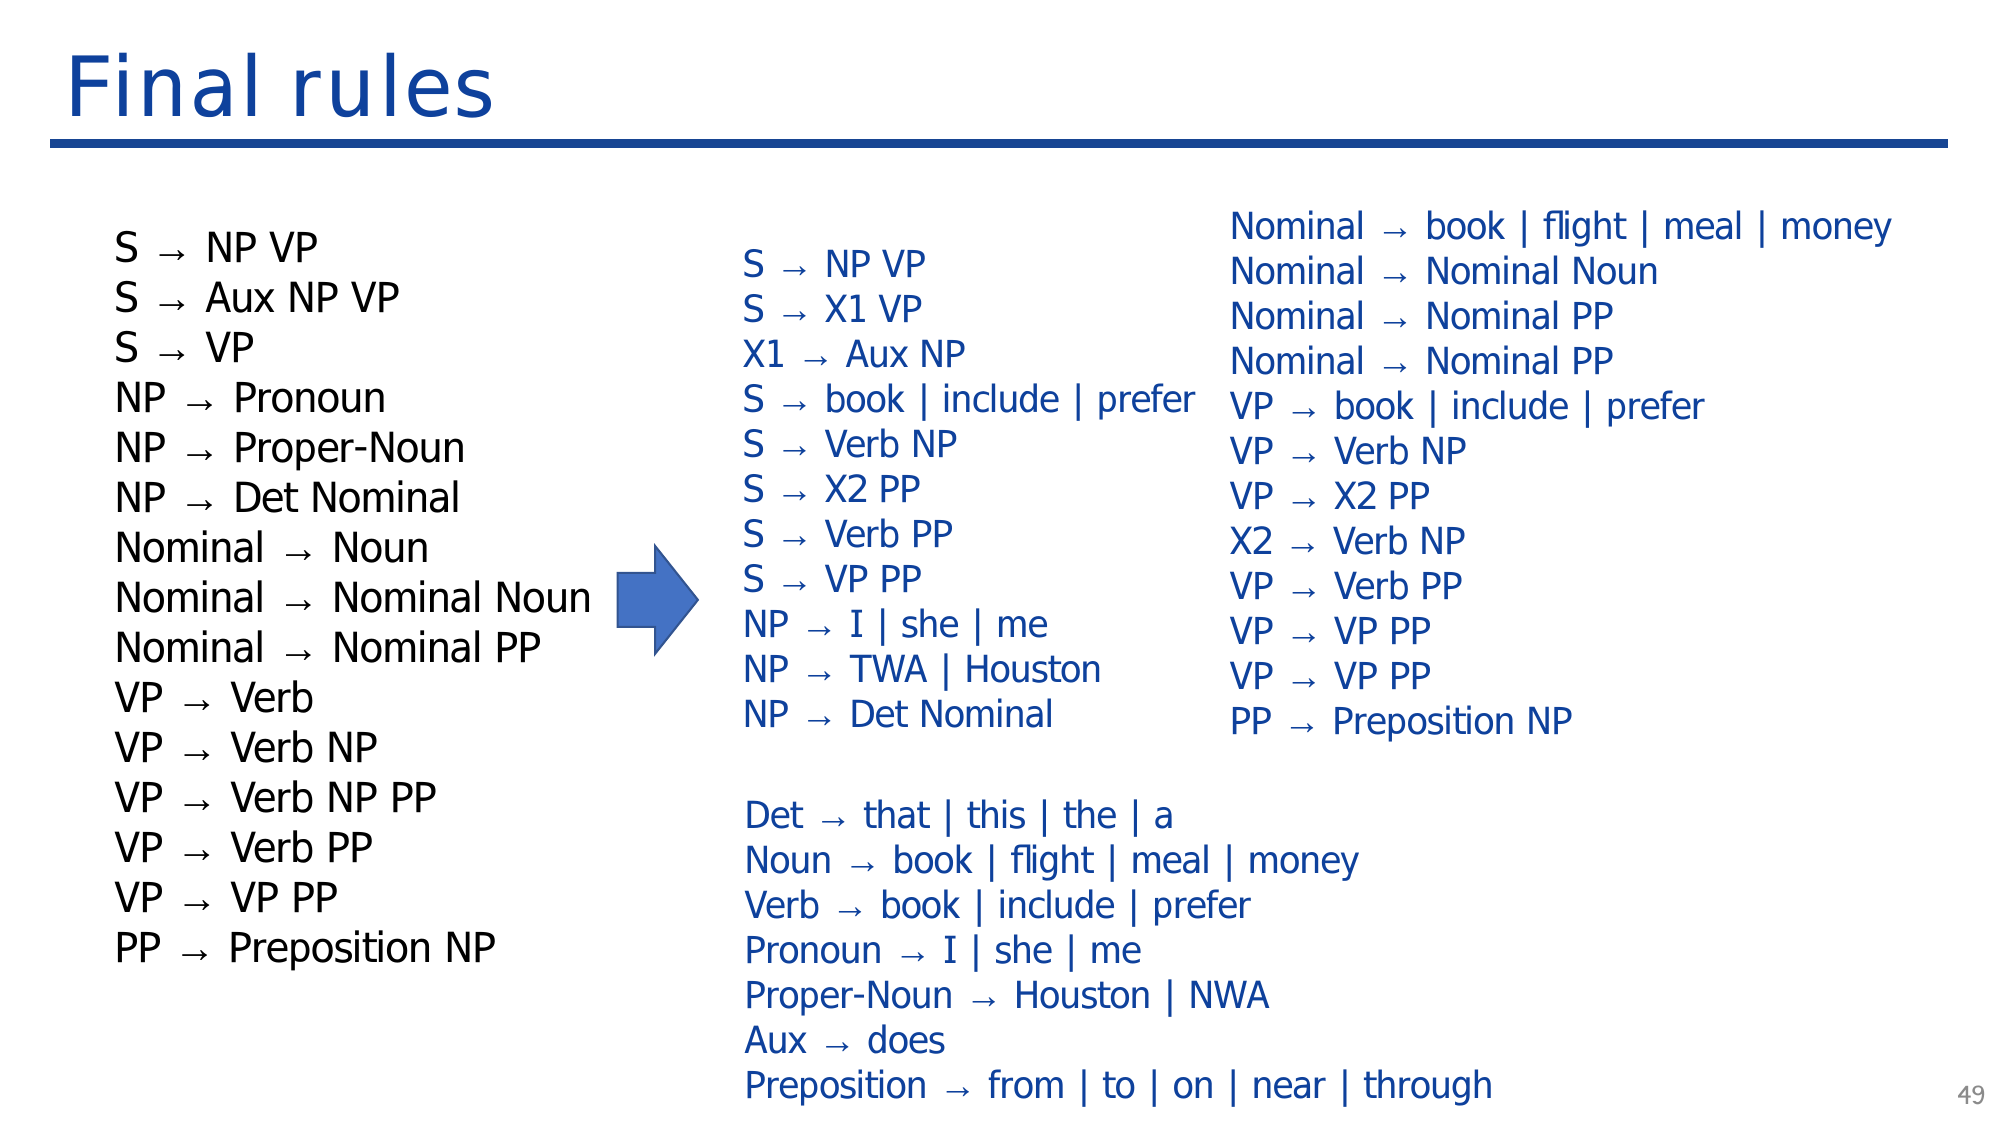

# Final rules
Nominal → book | flight | meal | money
Nominal → Nominal Noun
Nominal → Nominal PP
Nominal → Nominal PP
VP → book | include | prefer
VP → Verb NP
VP → X2 PP
X2 → Verb NP
VP → Verb PP
VP → VP PP
VP → VP PP
PP → Preposition NP
S → NP VP
S → Aux NP VP
S → VP
NP → Pronoun
NP → Proper-Noun
NP → Det Nominal
Nominal → Noun
Nominal → Nominal Noun
Nominal → Nominal PP
VP → Verb
VP → Verb NP
VP → Verb NP PP
VP → Verb PP
VP → VP PP
PP → Preposition NP
S → NP VP
S → X1 VP
X1 → Aux NP
S → book | include | prefer
S → Verb NP
S → X2 PP
S → Verb PP
S → VP PP
NP → I | she | me
NP → TWA | Houston
NP → Det Nominal

Det → that | this | the | a
Noun → book | flight | meal | money
Verb → book | include | prefer
Pronoun → I | she | me
Proper-Noun → Houston | NWA
Aux → does
Preposition → from | to | on | near | through
49